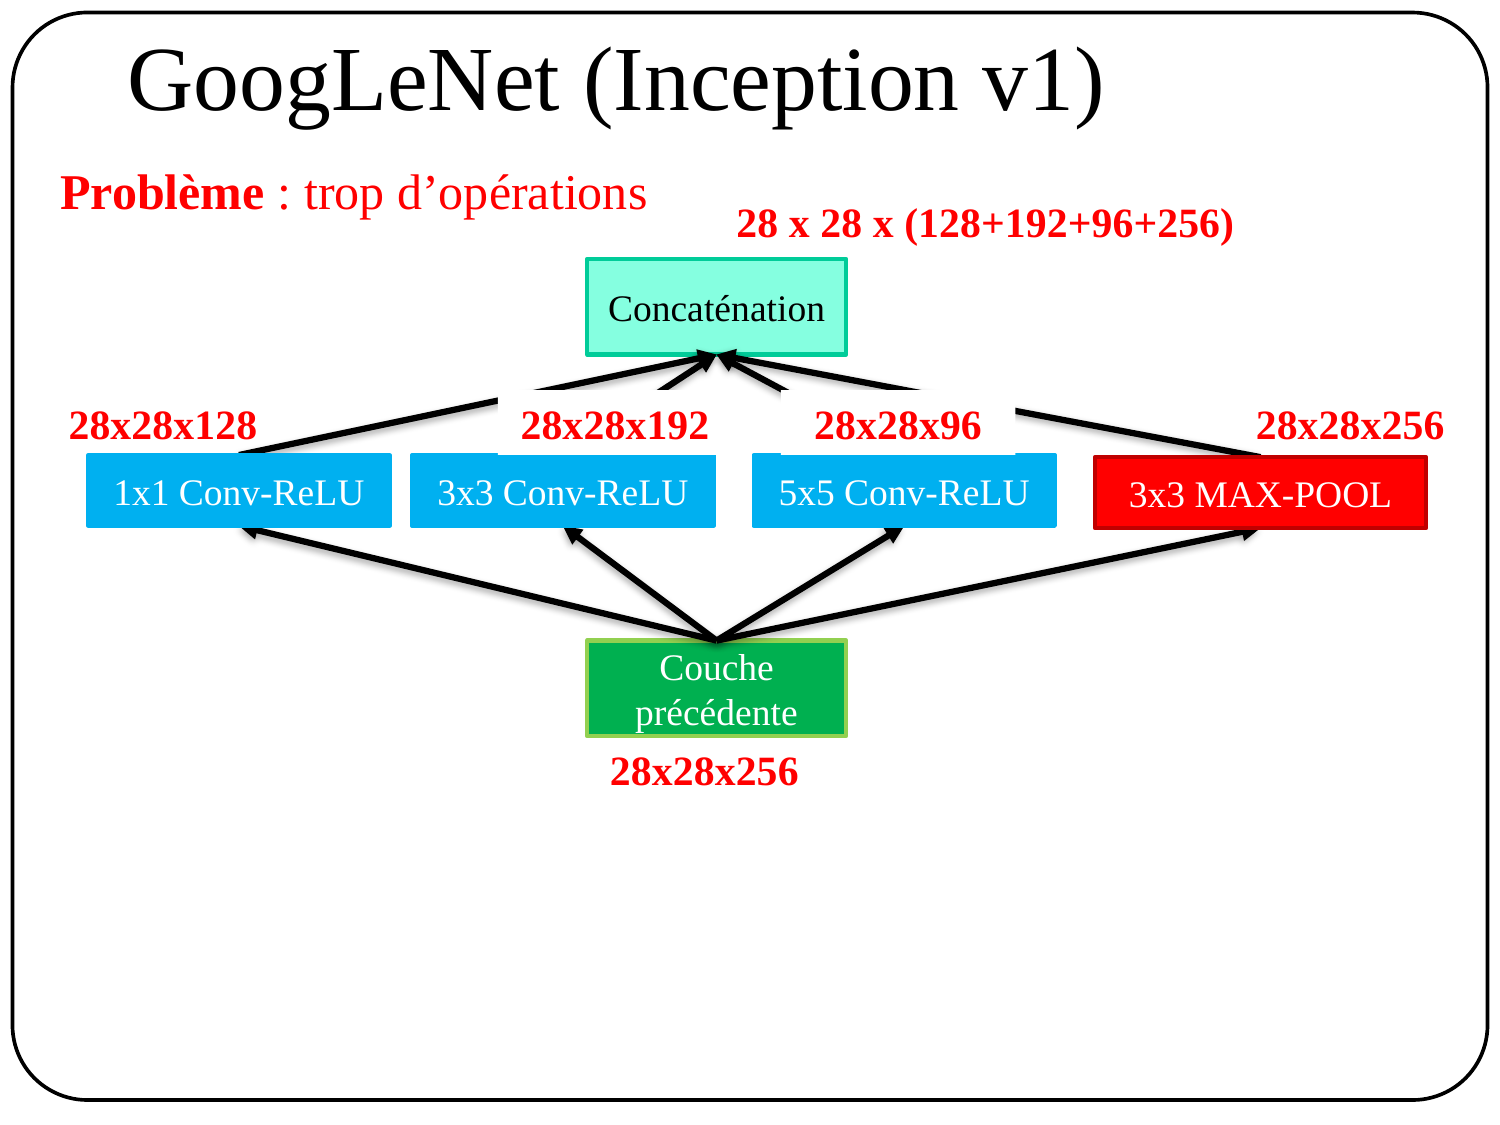

# GoogLeNet (Inception v1)
Problème : trop d’opérations
28 x 28 x (128+192+96+256)
Concaténation
28x28x128
28x28x192
28x28x96
28x28x256
1x1 Conv-ReLU
3x3 Conv-ReLU
5x5 Conv-ReLU
3x3 MAX-POOL
Couche précédente
28x28x256